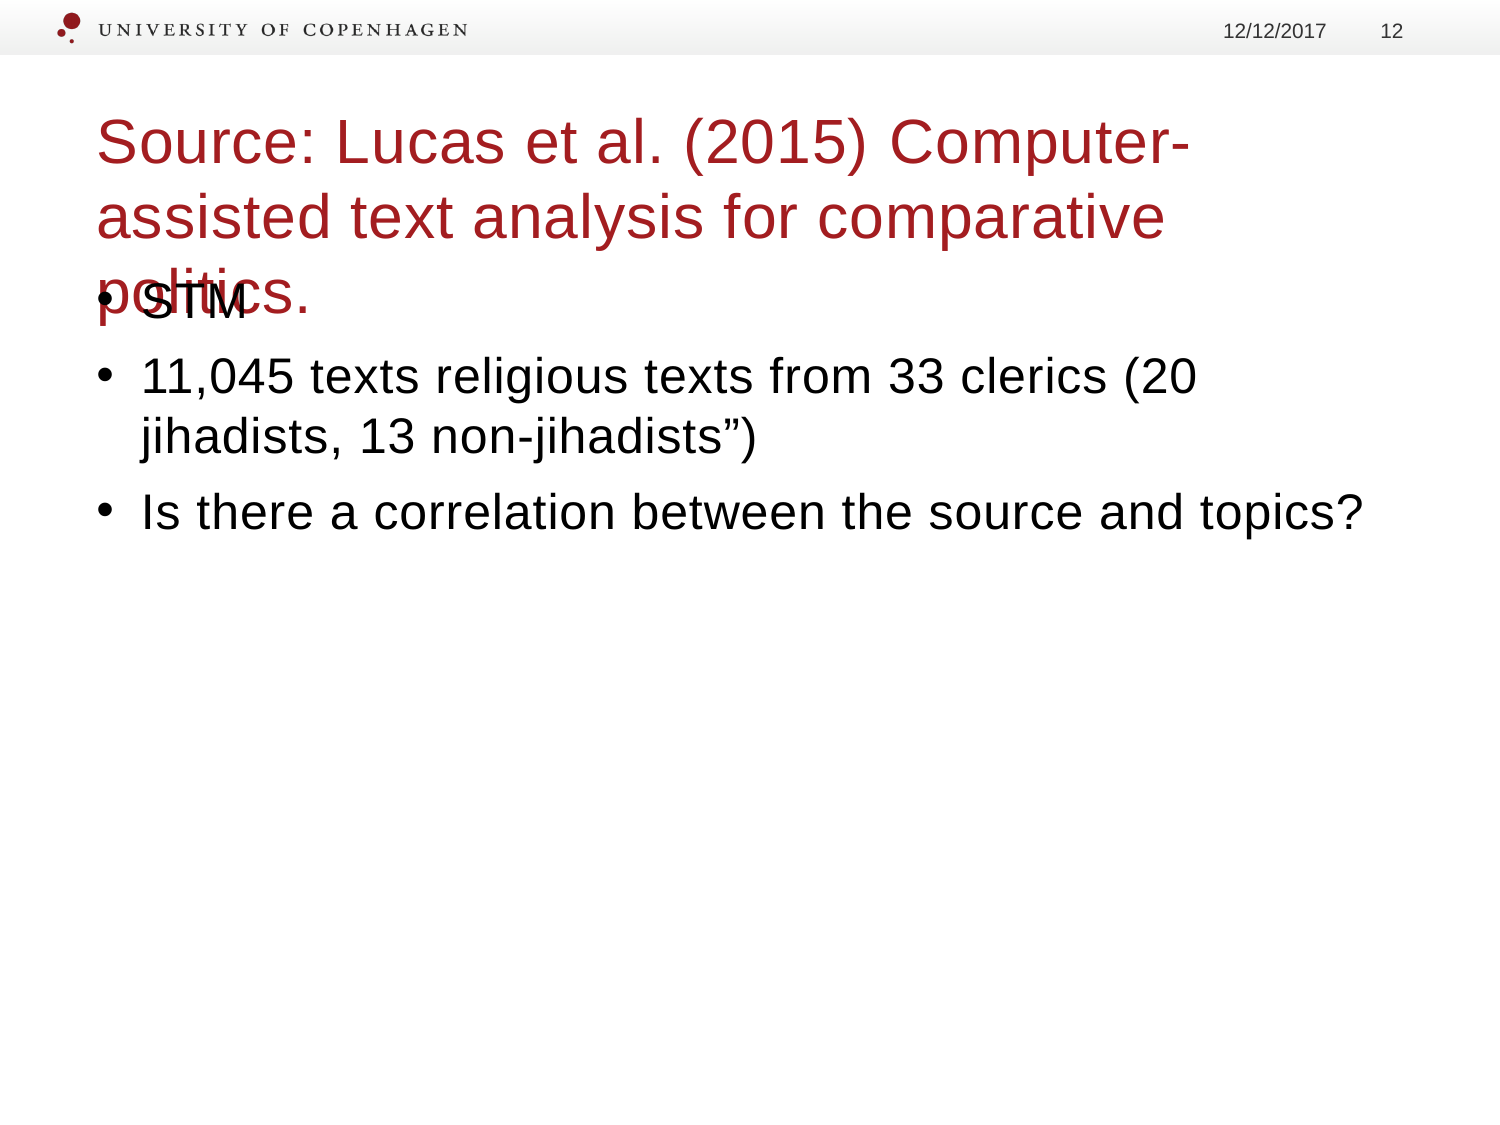

12/12/2017
12
# Source: Lucas et al. (2015) Computer-assisted text analysis for comparative politics.
STM
11,045 texts religious texts from 33 clerics (20 jihadists, 13 non-jihadists”)
Is there a correlation between the source and topics?